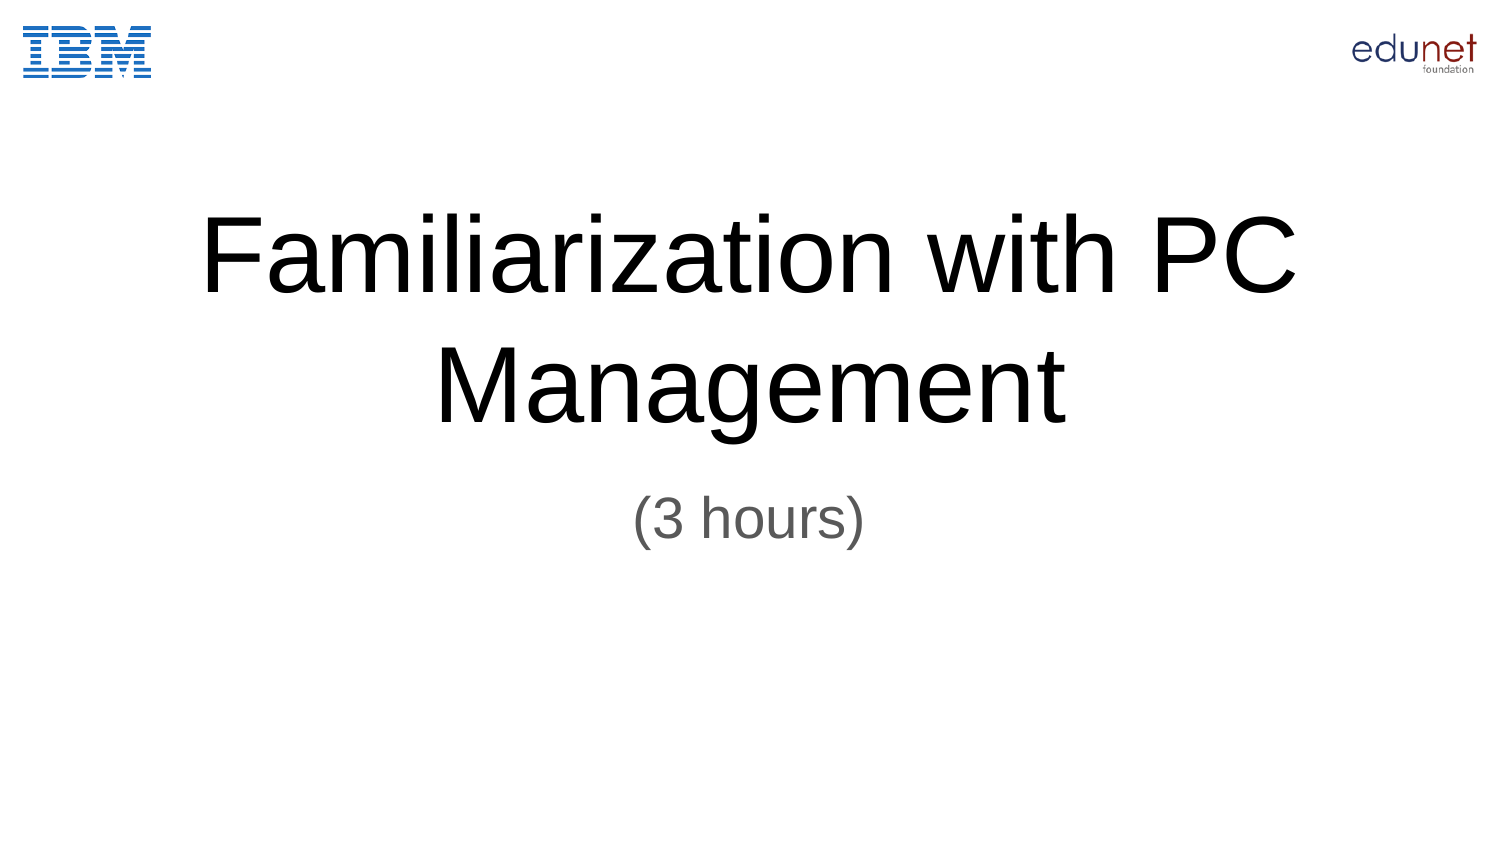

# Familiarization with PC Management
(3 hours)